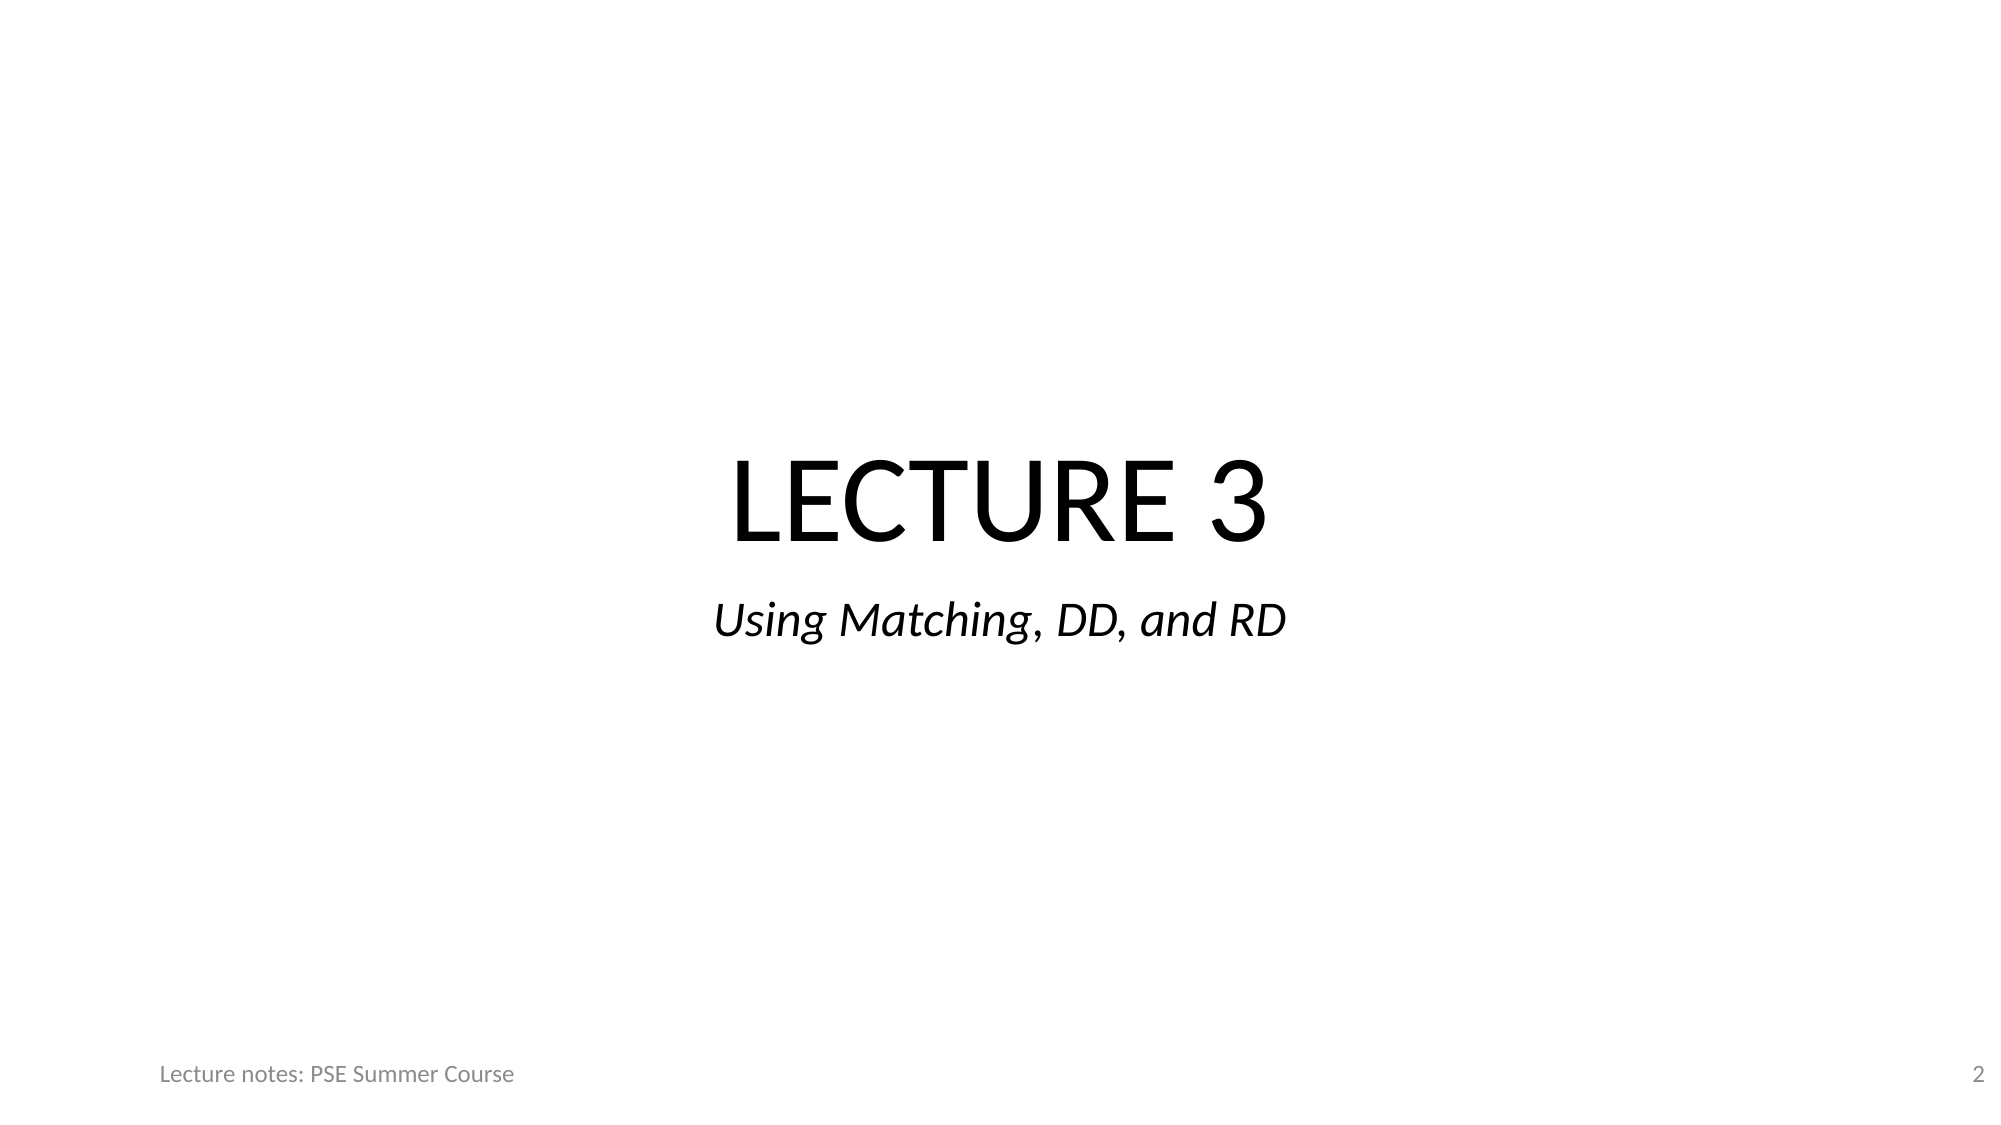

# LECTURE 3
Using Matching, DD, and RD

Lecture notes: PSE Summer Course
2